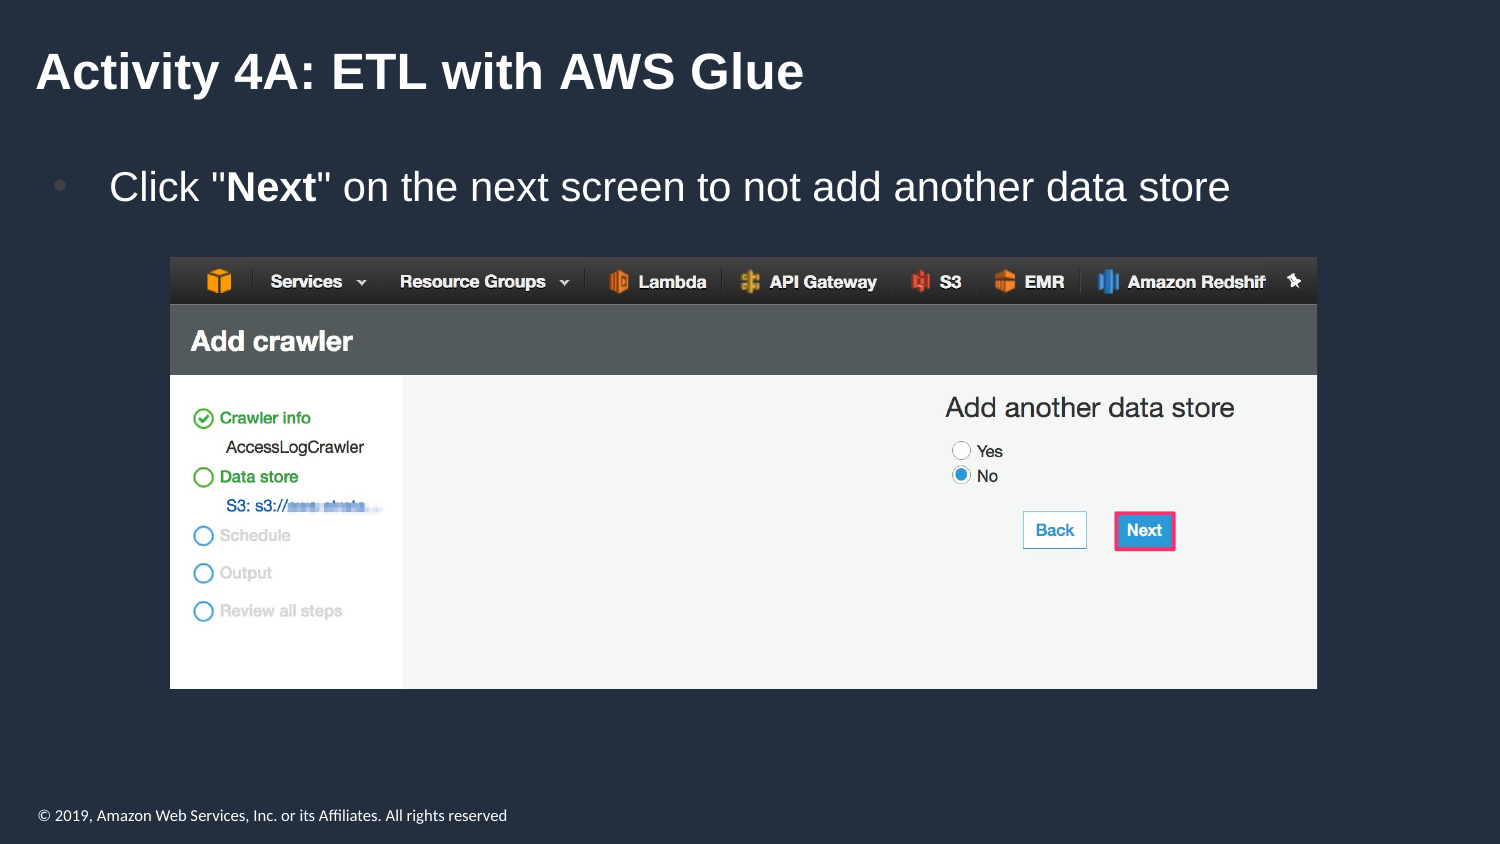

# Activity 4A: ETL with AWS Glue
Click "Next" on the next screen to not add another data store